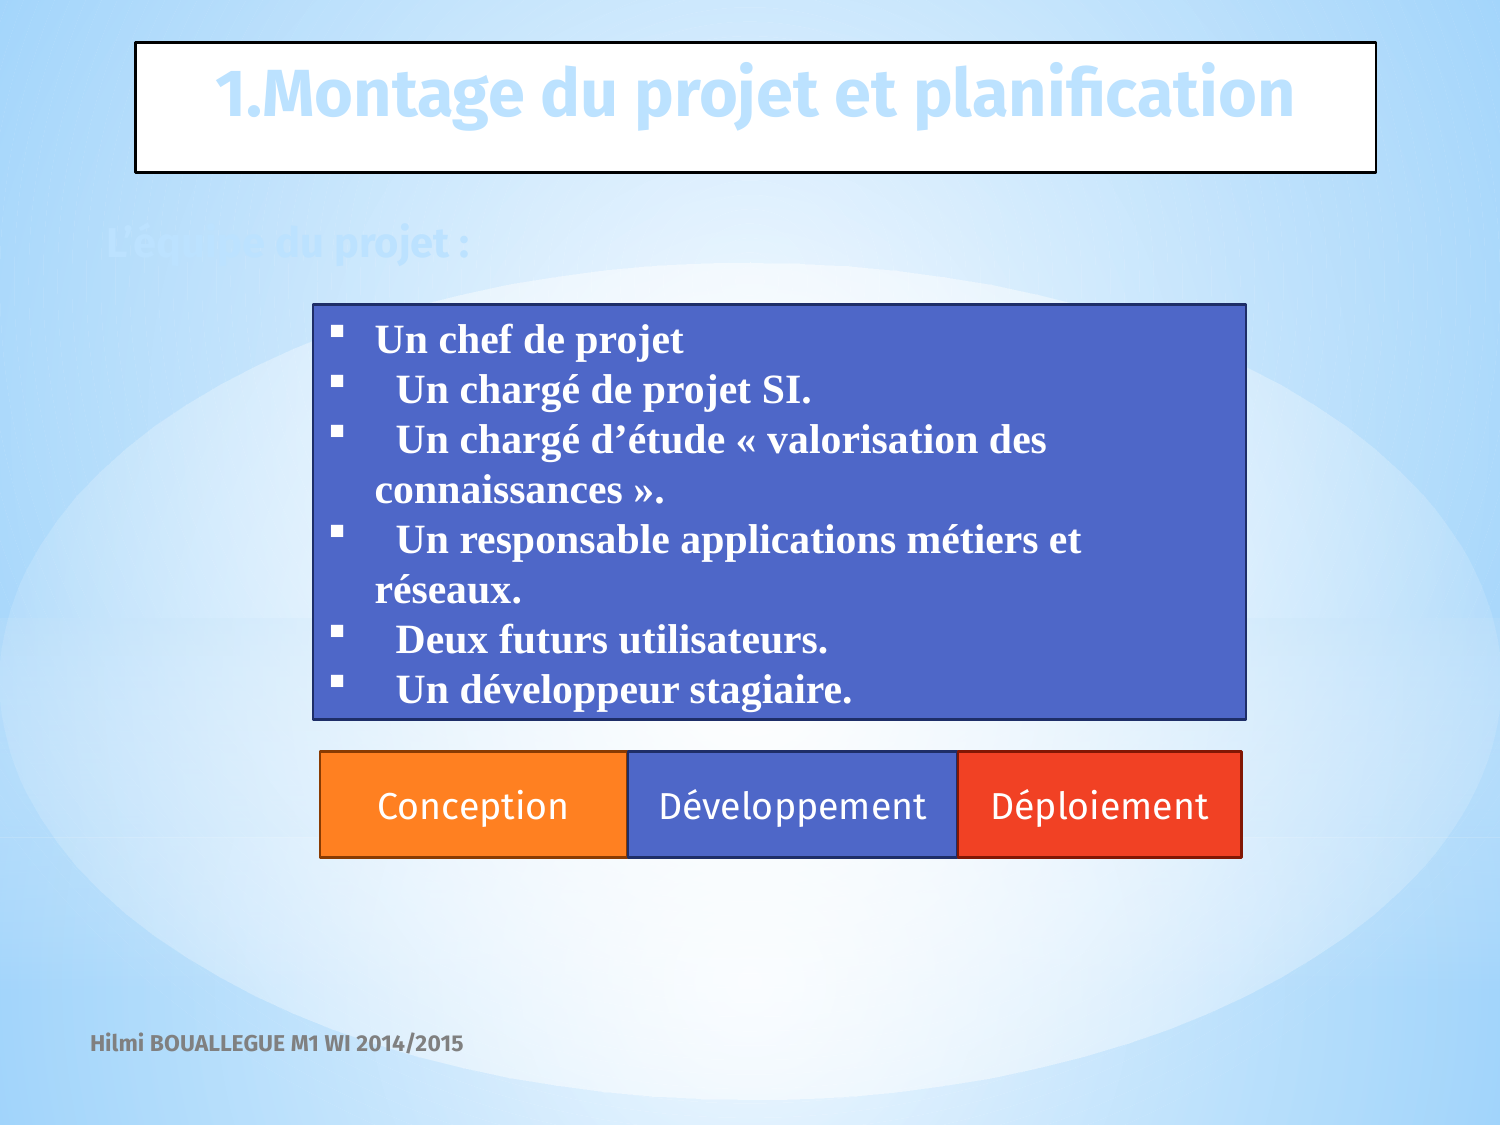

# 1.Montage du projet et planification
L’équipe du projet :
Un chef de projet
 Un chargé de projet SI.
 Un chargé d’étude « valorisation des connaissances ».
 Un responsable applications métiers et réseaux.
 Deux futurs utilisateurs.
 Un développeur stagiaire.
Conception
Développement
Déploiement
Hilmi BOUALLEGUE M1 WI 2014/2015